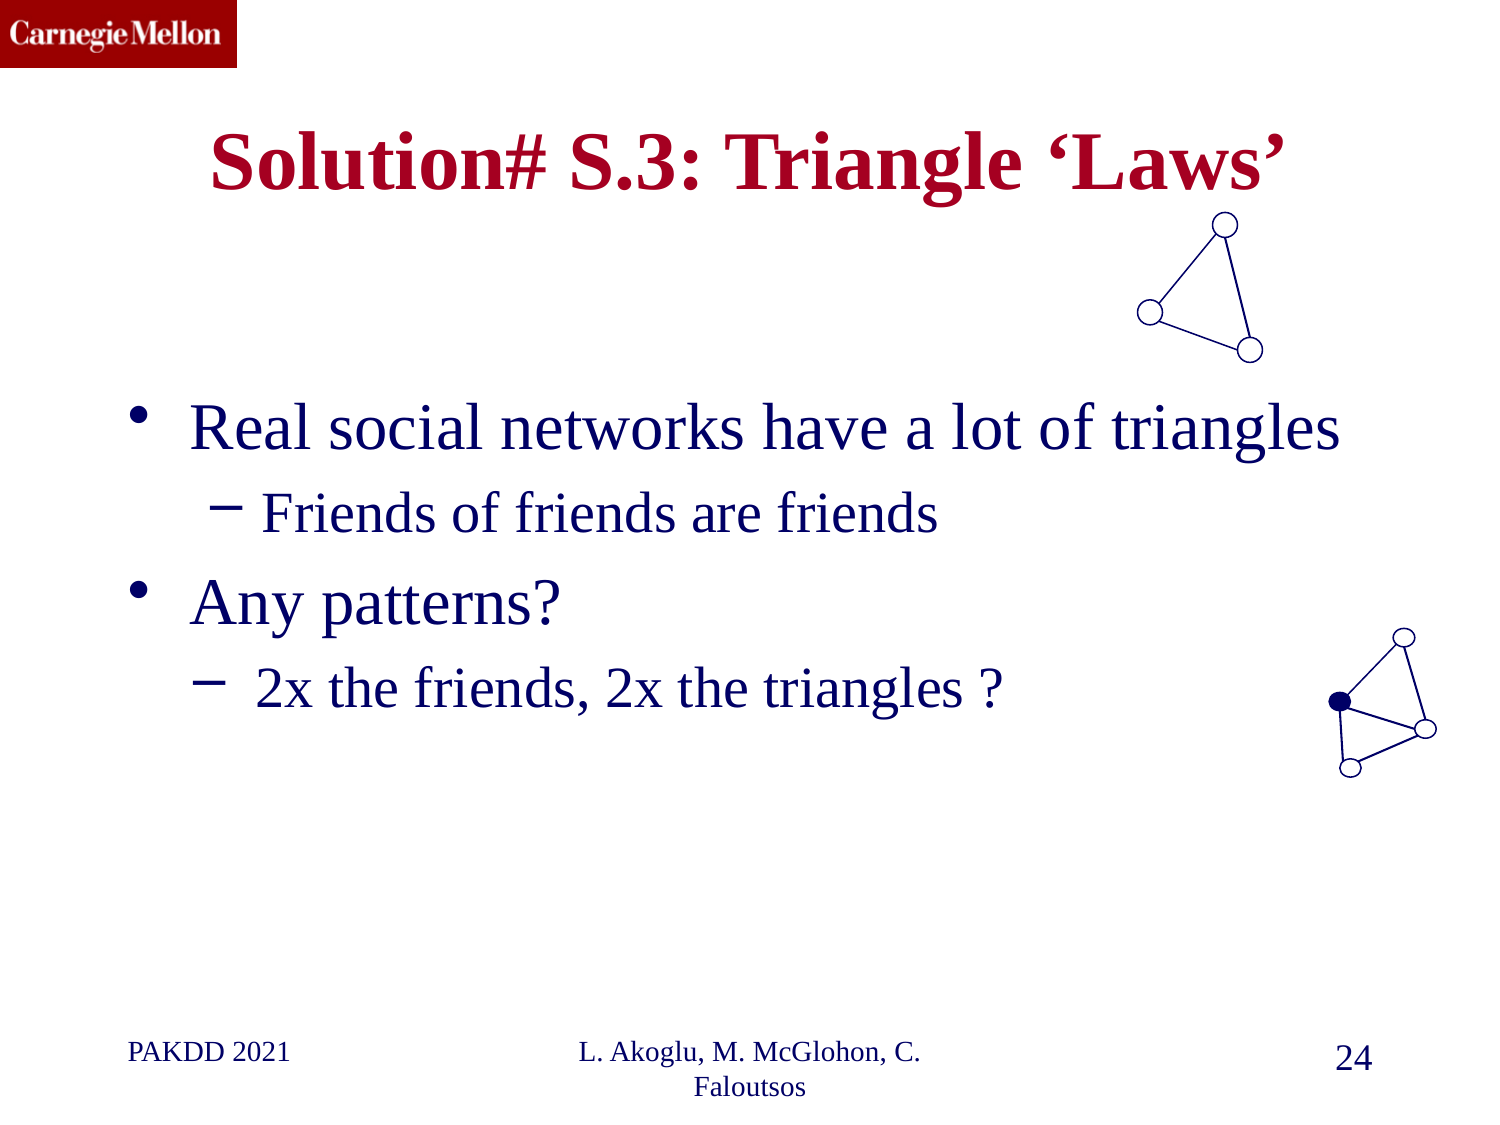

Solution# S.3: Triangle ‘Laws’

Real social networks have a lot of triangles
Friends of friends are friends
Any patterns?
2x the friends, 2x the triangles ?

PAKDD 2021
L. Akoglu, M. McGlohon, C. Faloutsos
24